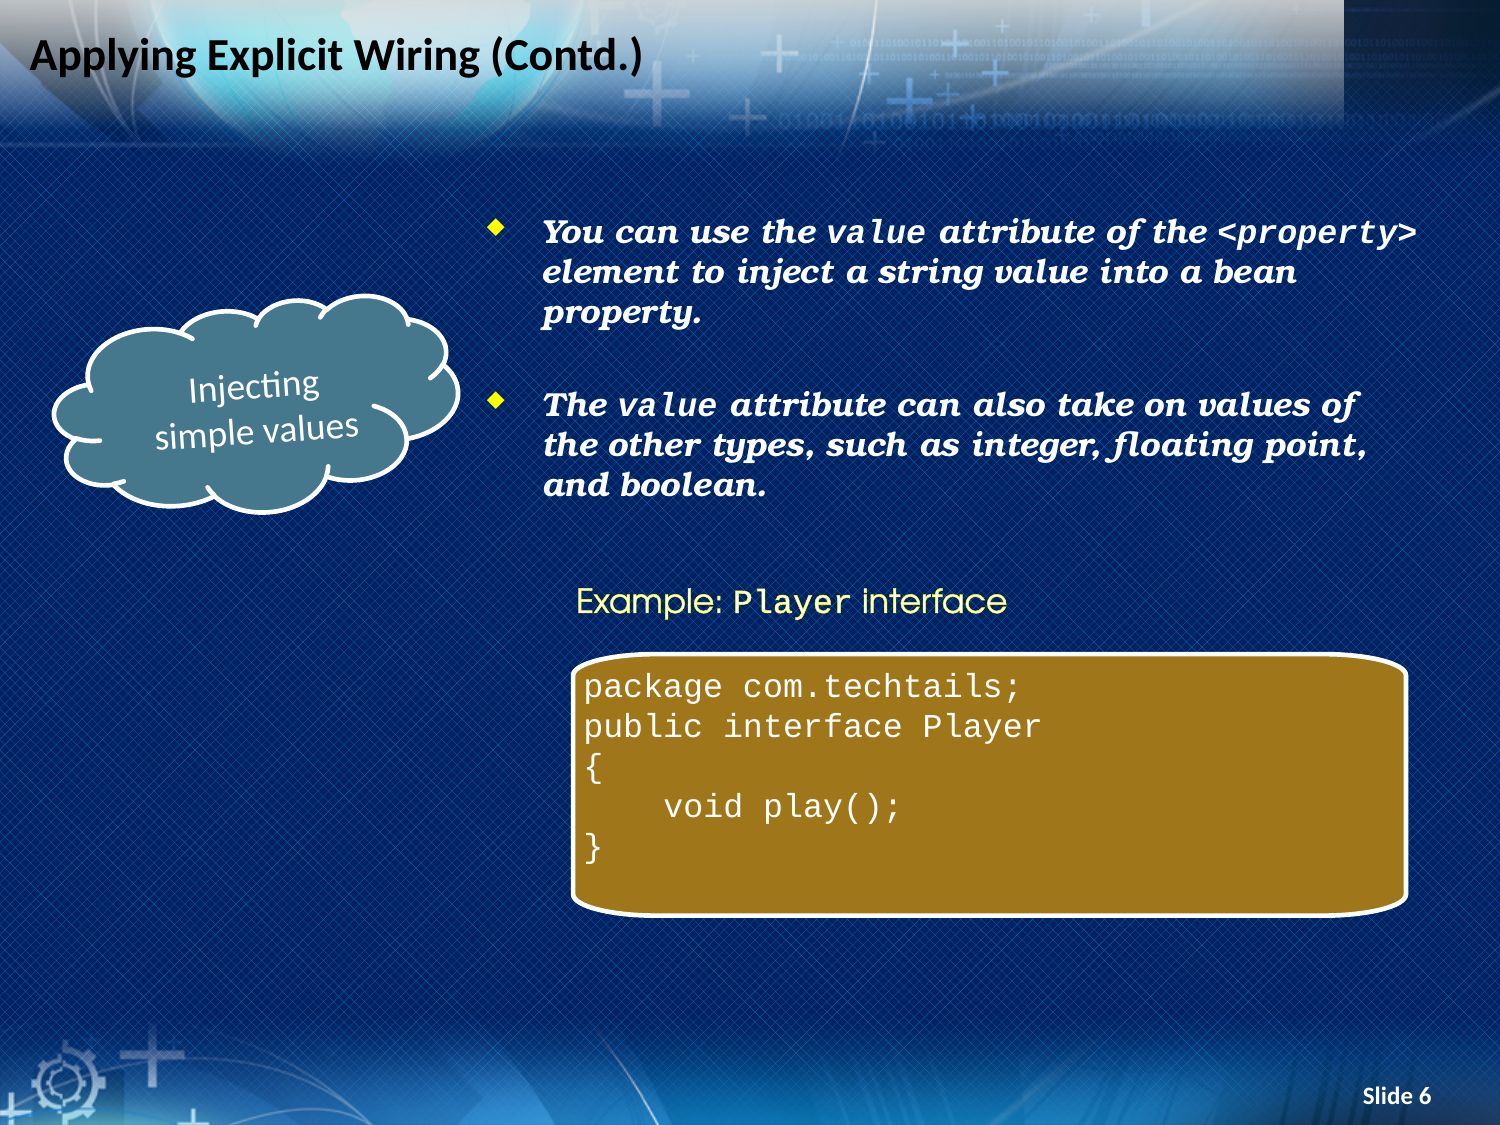

# Applying Explicit Wiring (Contd.)
You can use the value attribute of the <property> element to inject a string value into a bean property.

The value attribute can also take on values of the other types, such as integer, floating point, and boolean.

Injecting simple values
Example: Player interface
package com.techtails;
public interface Player
{
    void play();
}